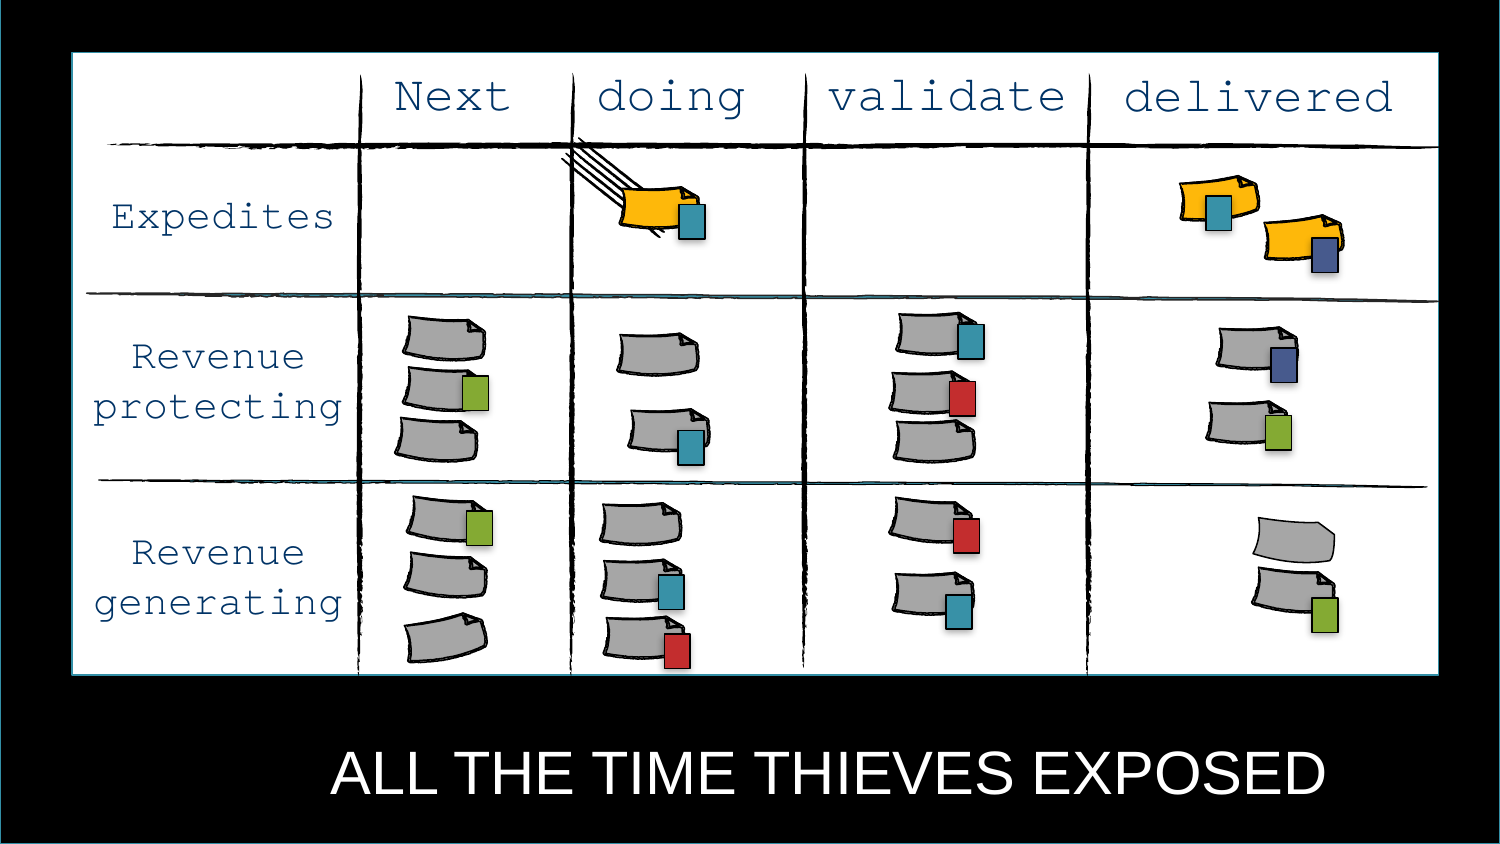

5
doing
validate
Next
delivered

Expedites

Revenue protecting

Revenue generating

# ALL THE TIME THIEVES EXPOSED